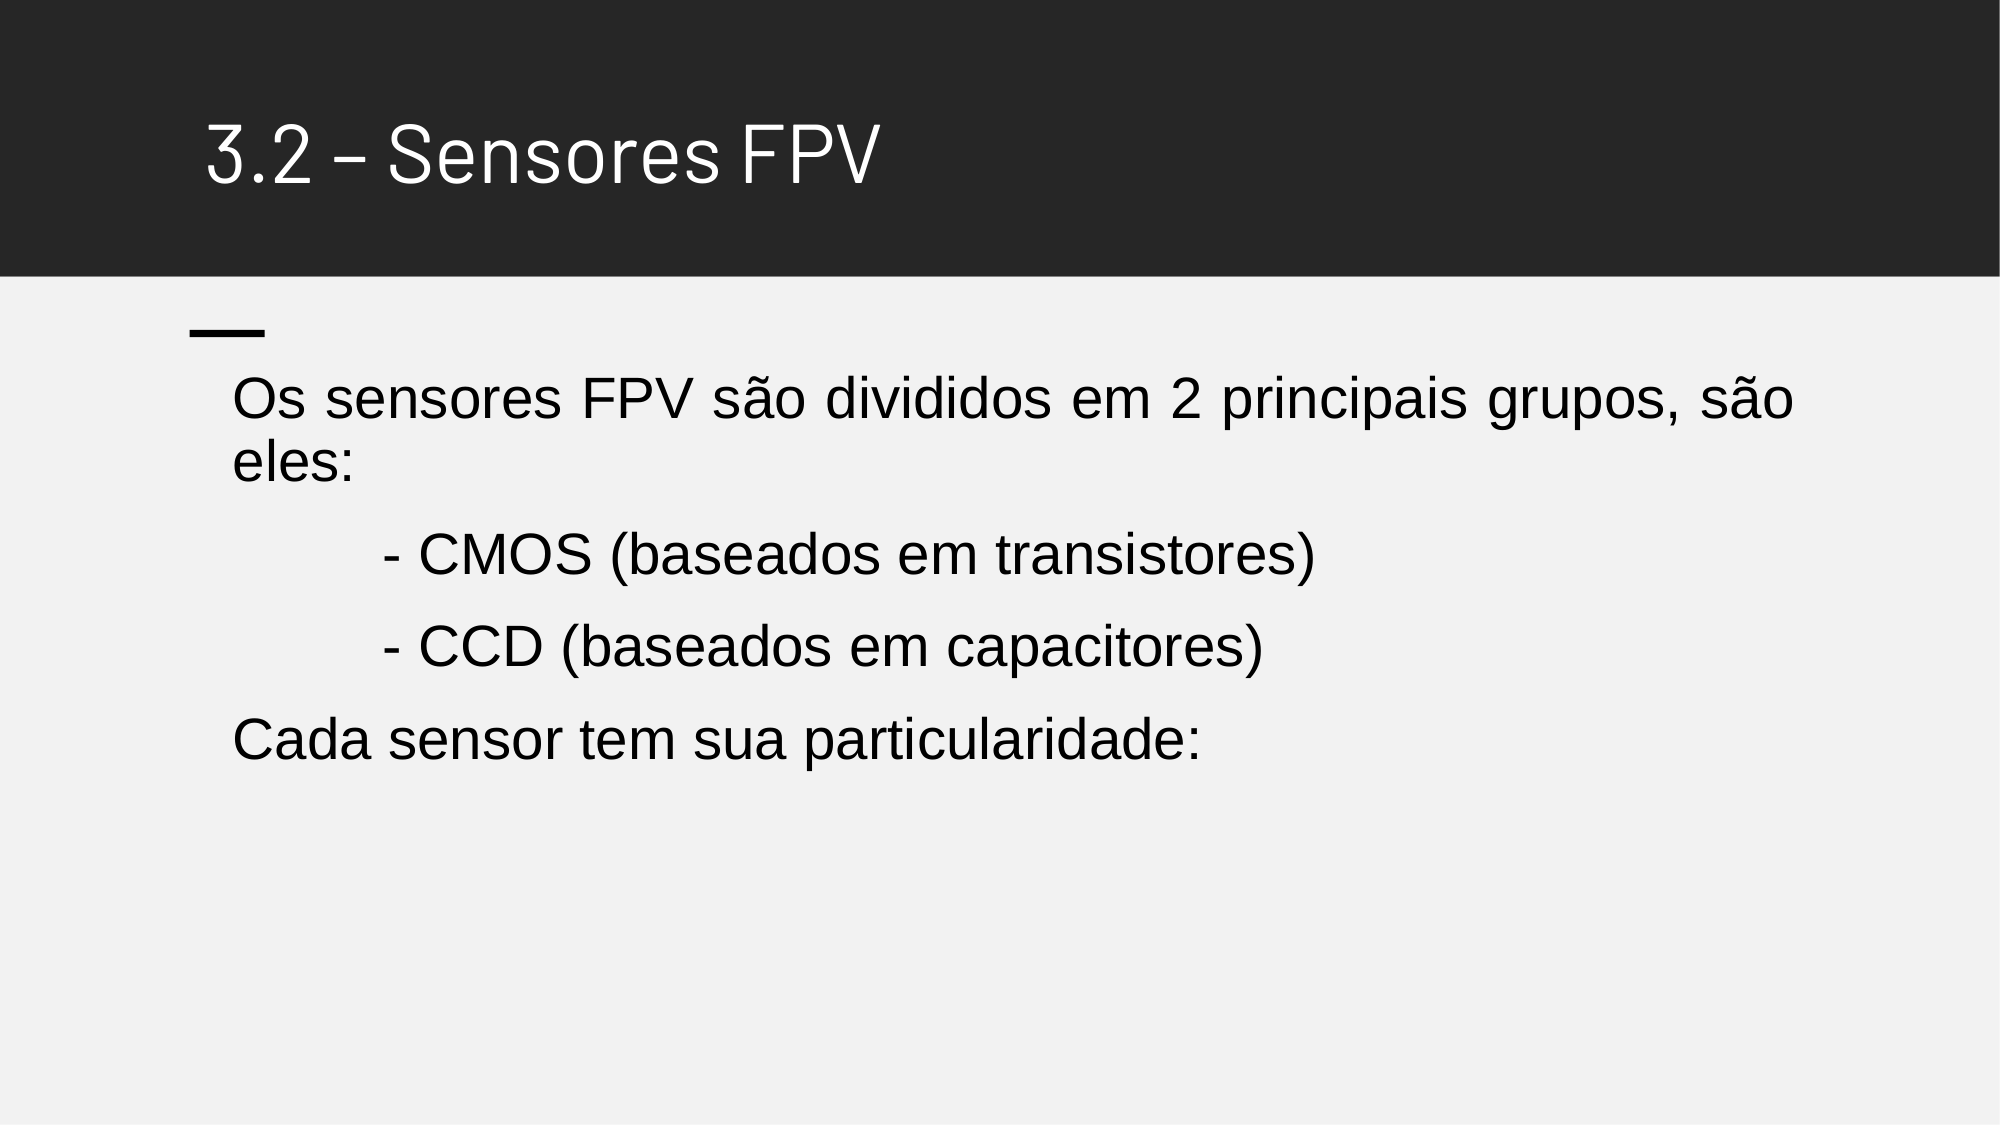

# 3.2 – Sensores FPV

Os sensores FPV são divididos em 2 principais grupos, são eles:
	- CMOS (baseados em transistores)
	- CCD (baseados em capacitores)
Cada sensor tem sua particularidade: